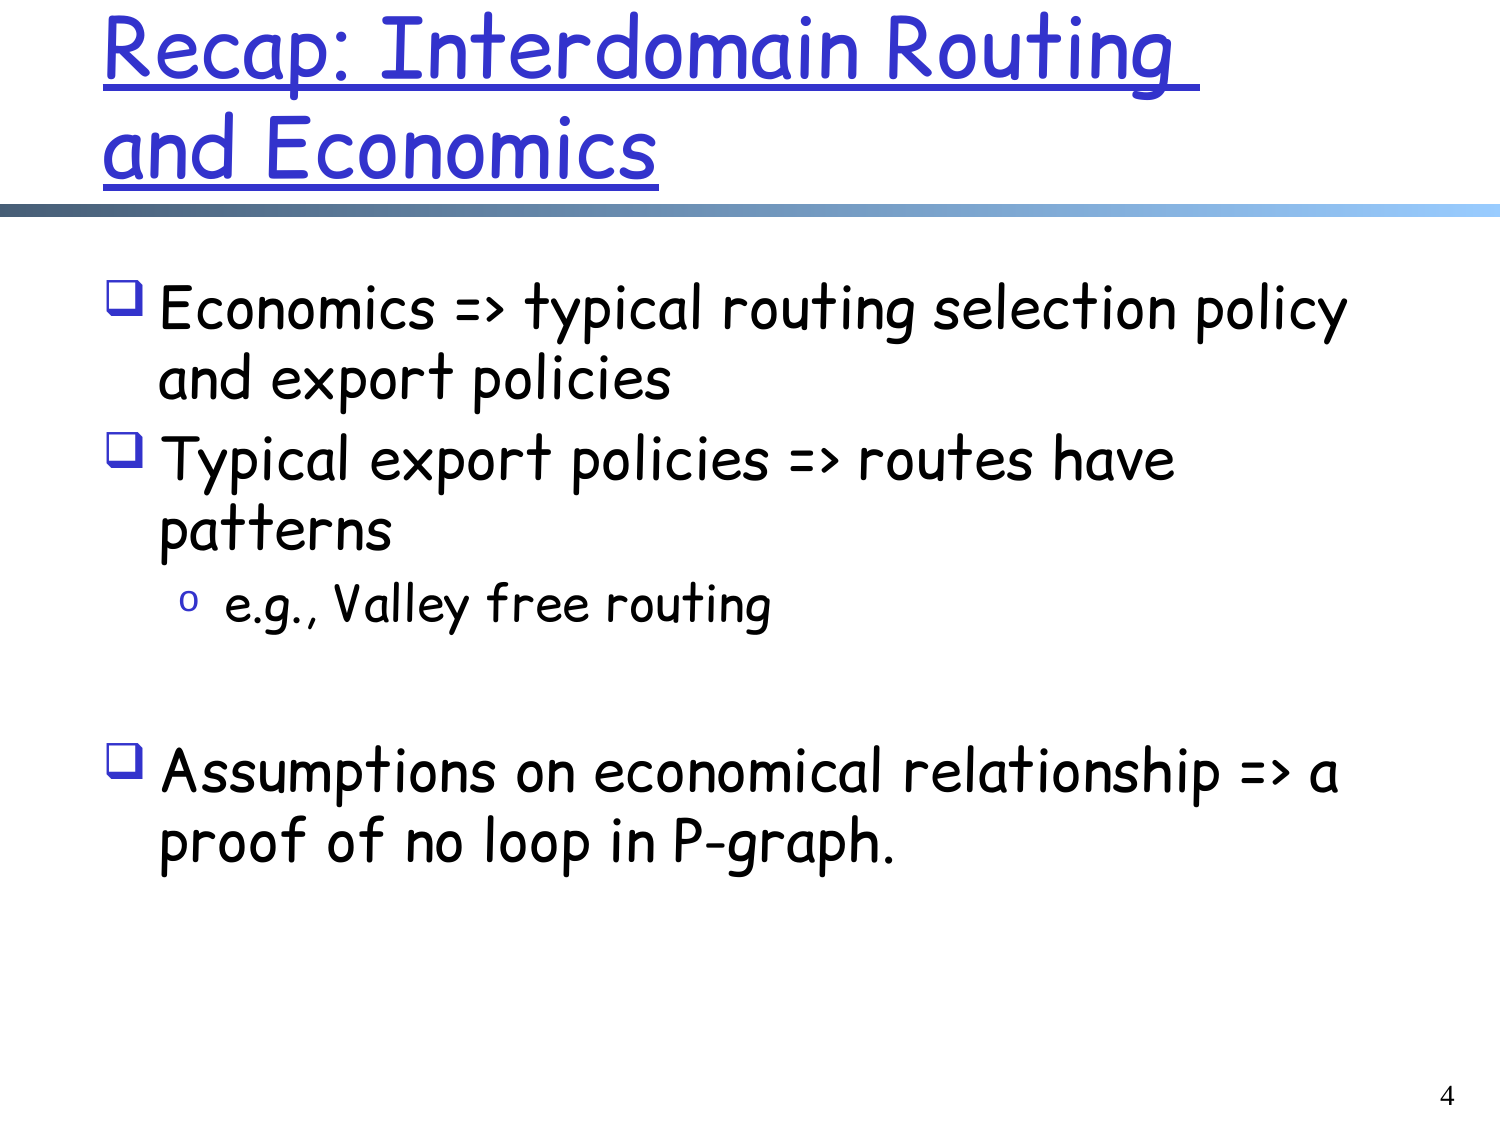

# Recap: Interdomain Routing and Economics
Economics => typical routing selection policy and export policies
Typical export policies => routes have patterns
e.g., Valley free routing

Assumptions on economical relationship => a proof of no loop in P-graph.
4